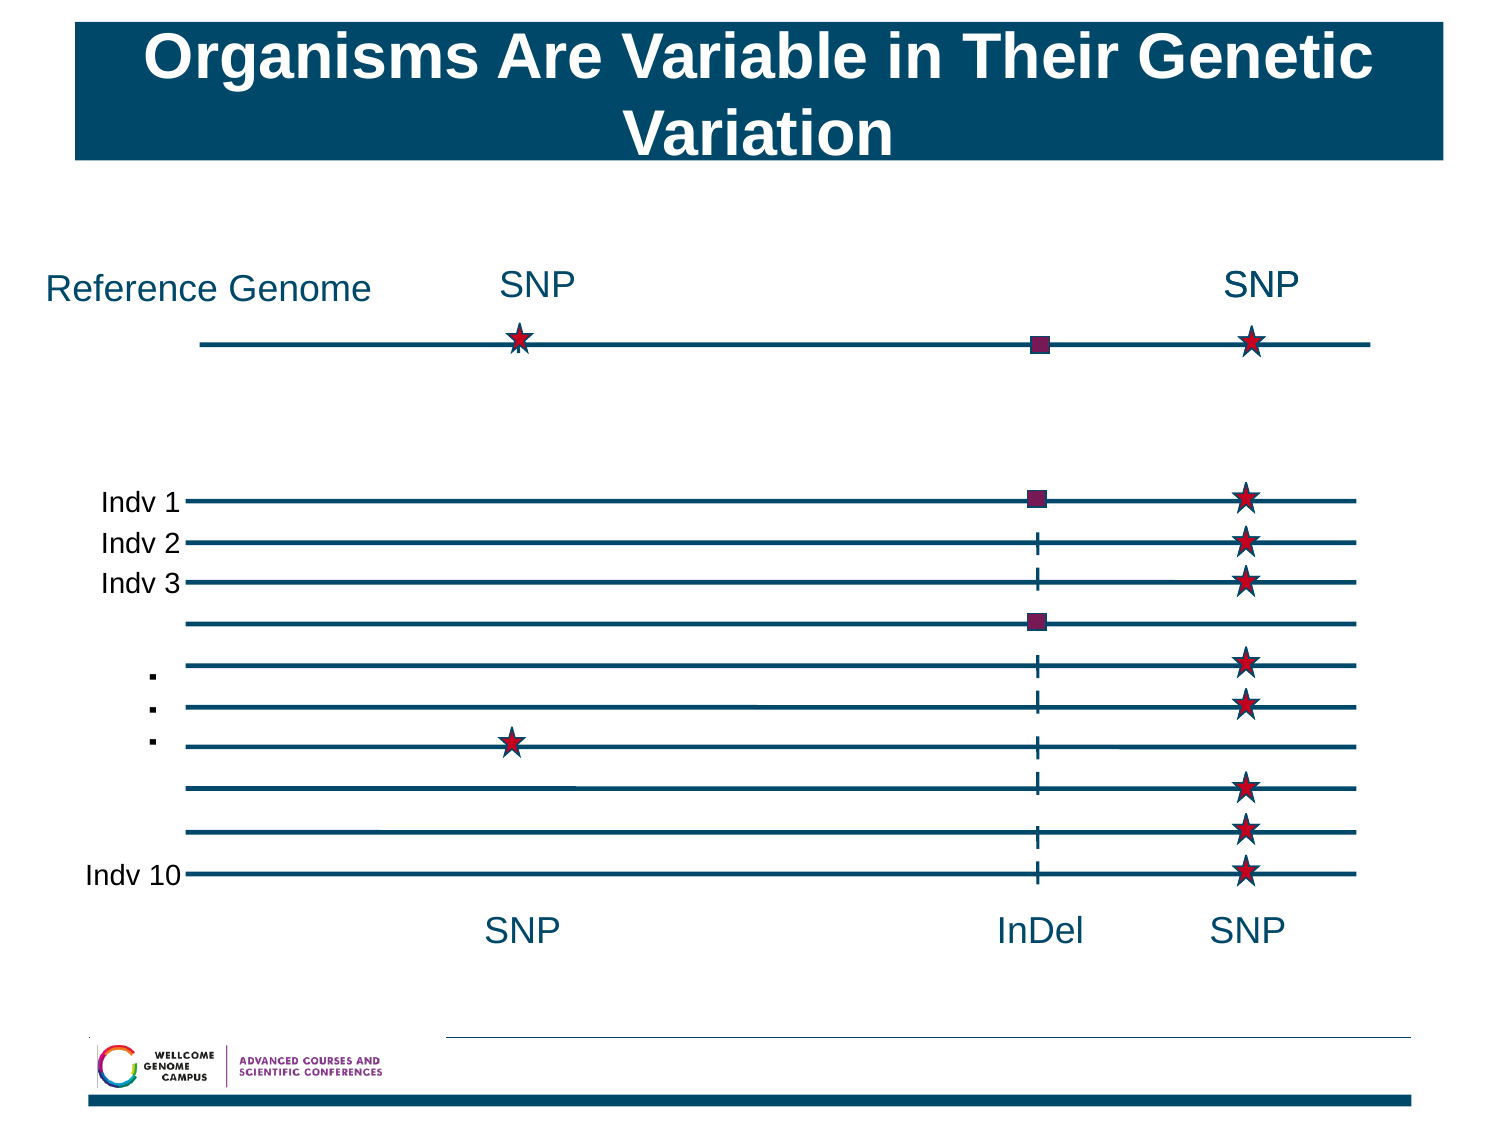

# Organisms Are Variable in Their Genetic Variation
SNP
SNP
SNP
Reference Genome

Indv 1

Indv 2

Indv 3

. . .

Indv 10

	           SNP 		                 InDel            SNP